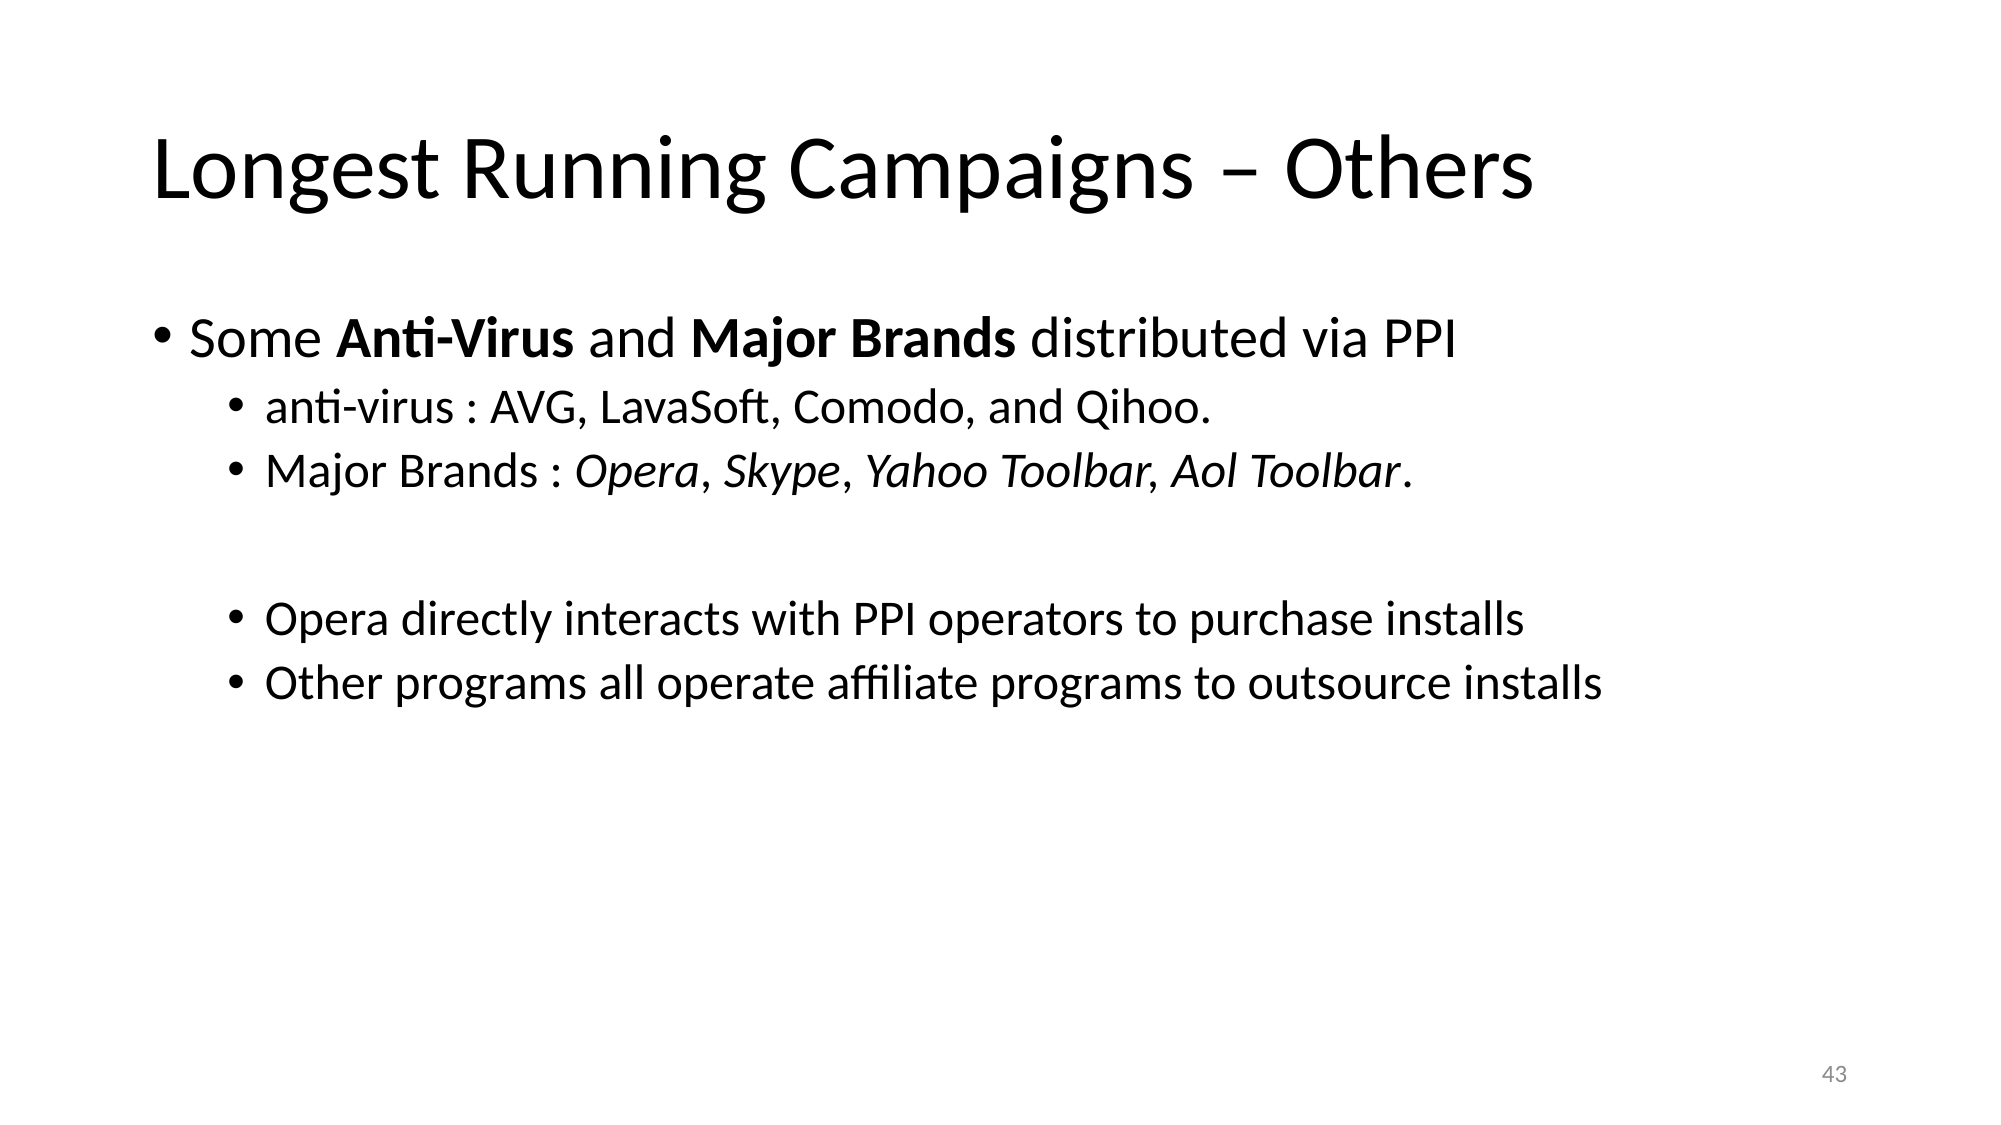

# Longest Running Campaigns – Others
Some Anti-Virus and Major Brands distributed via PPI
anti-virus : AVG, LavaSoft, Comodo, and Qihoo.
Major Brands : Opera, Skype, Yahoo Toolbar, Aol Toolbar.

Opera directly interacts with PPI operators to purchase installs
Other programs all operate affiliate programs to outsource installs
43